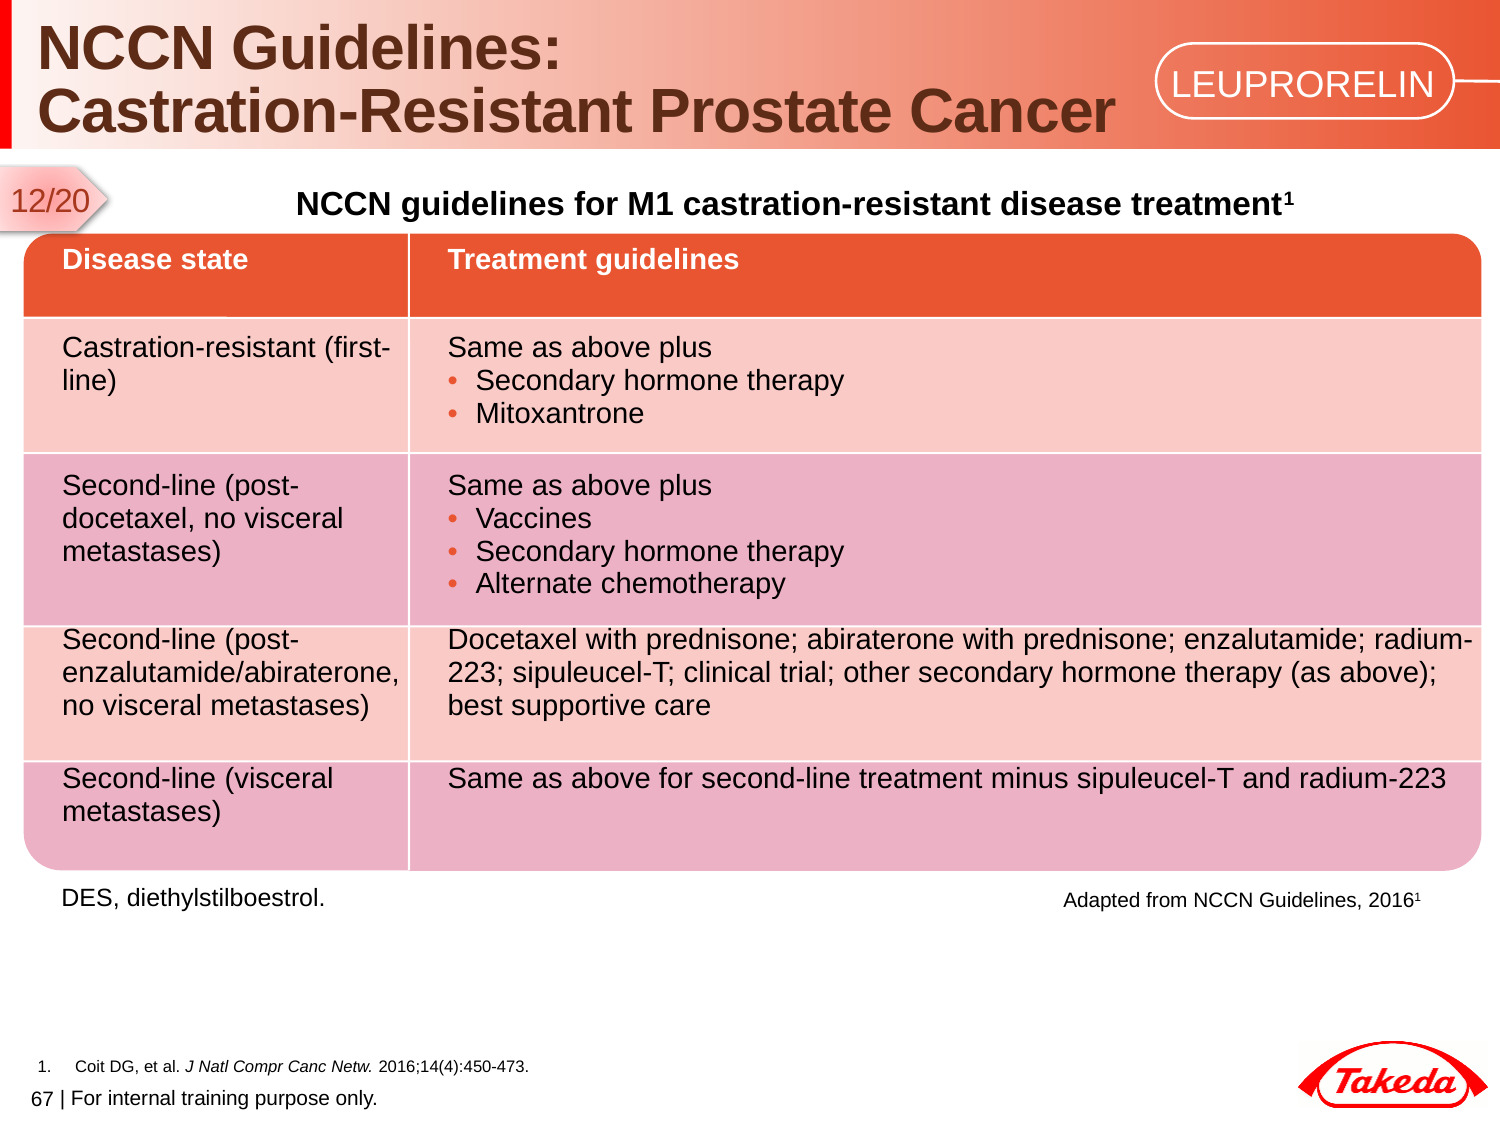

# NCCN Guidelines: Castration-Resistant Prostate Cancer

12/20
NCCN guidelines for M1 castration-resistant disease treatment1

| Disease state | Treatment guidelines |
| --- | --- |
| Castration-resistant (first-line) | Same as above plus Secondary hormone therapy Mitoxantrone |
| Second-line (post-docetaxel, no visceral metastases) | Same as above plus Vaccines Secondary hormone therapy Alternate chemotherapy |
| Second-line (post-enzalutamide/abiraterone, no visceral metastases) | Docetaxel with prednisone; abiraterone with prednisone; enzalutamide; radium-223; sipuleucel-T; clinical trial; other secondary hormone therapy (as above); best supportive care |
| Second-line (visceral metastases) | Same as above for second-line treatment minus sipuleucel-T and radium-223 |
DES, diethylstilboestrol.
Adapted from NCCN Guidelines, 20161
Coit DG, et al. J Natl Compr Canc Netw. 2016;14(4):450-473.